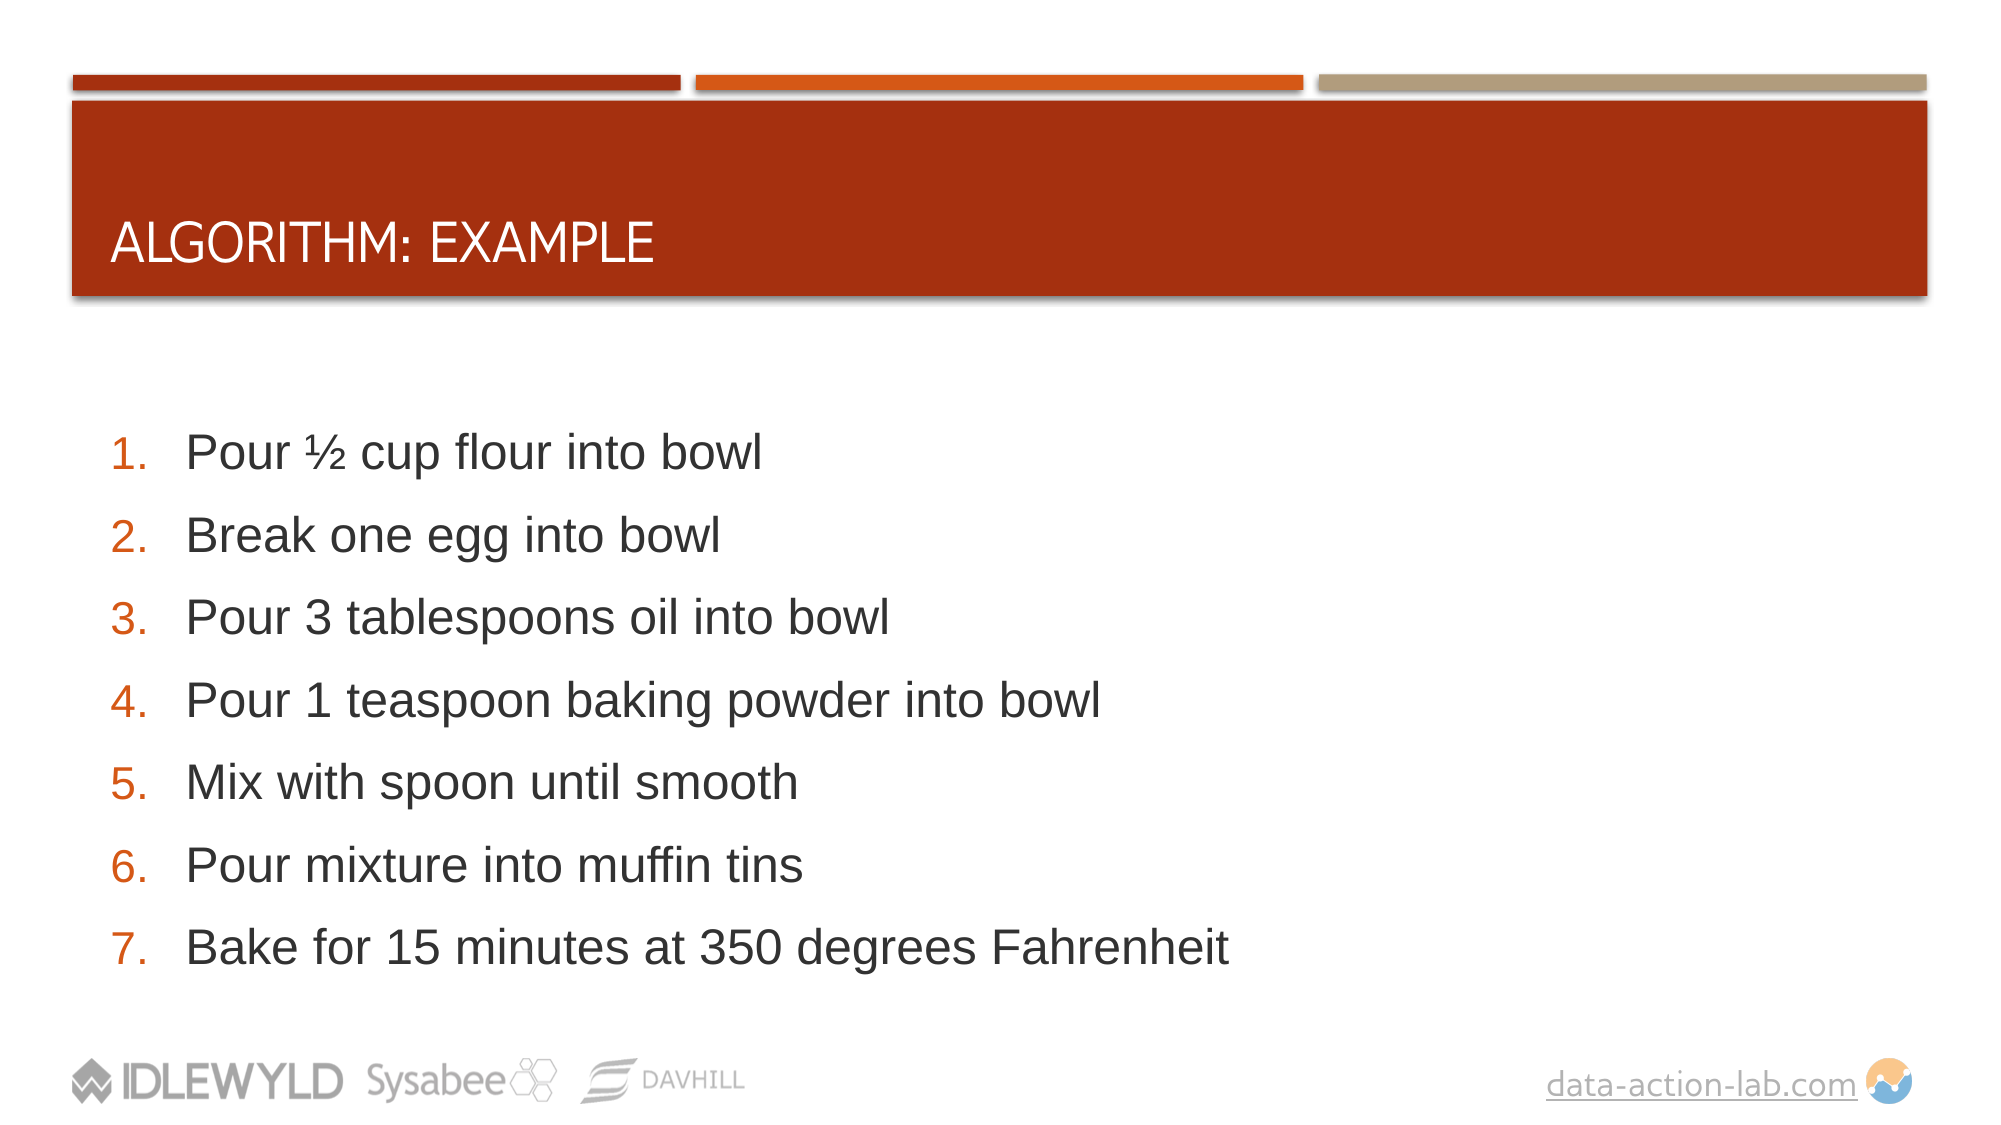

# Algorithm: Example
Pour ½ cup flour into bowl
Break one egg into bowl
Pour 3 tablespoons oil into bowl
Pour 1 teaspoon baking powder into bowl
Mix with spoon until smooth
Pour mixture into muffin tins
Bake for 15 minutes at 350 degrees Fahrenheit